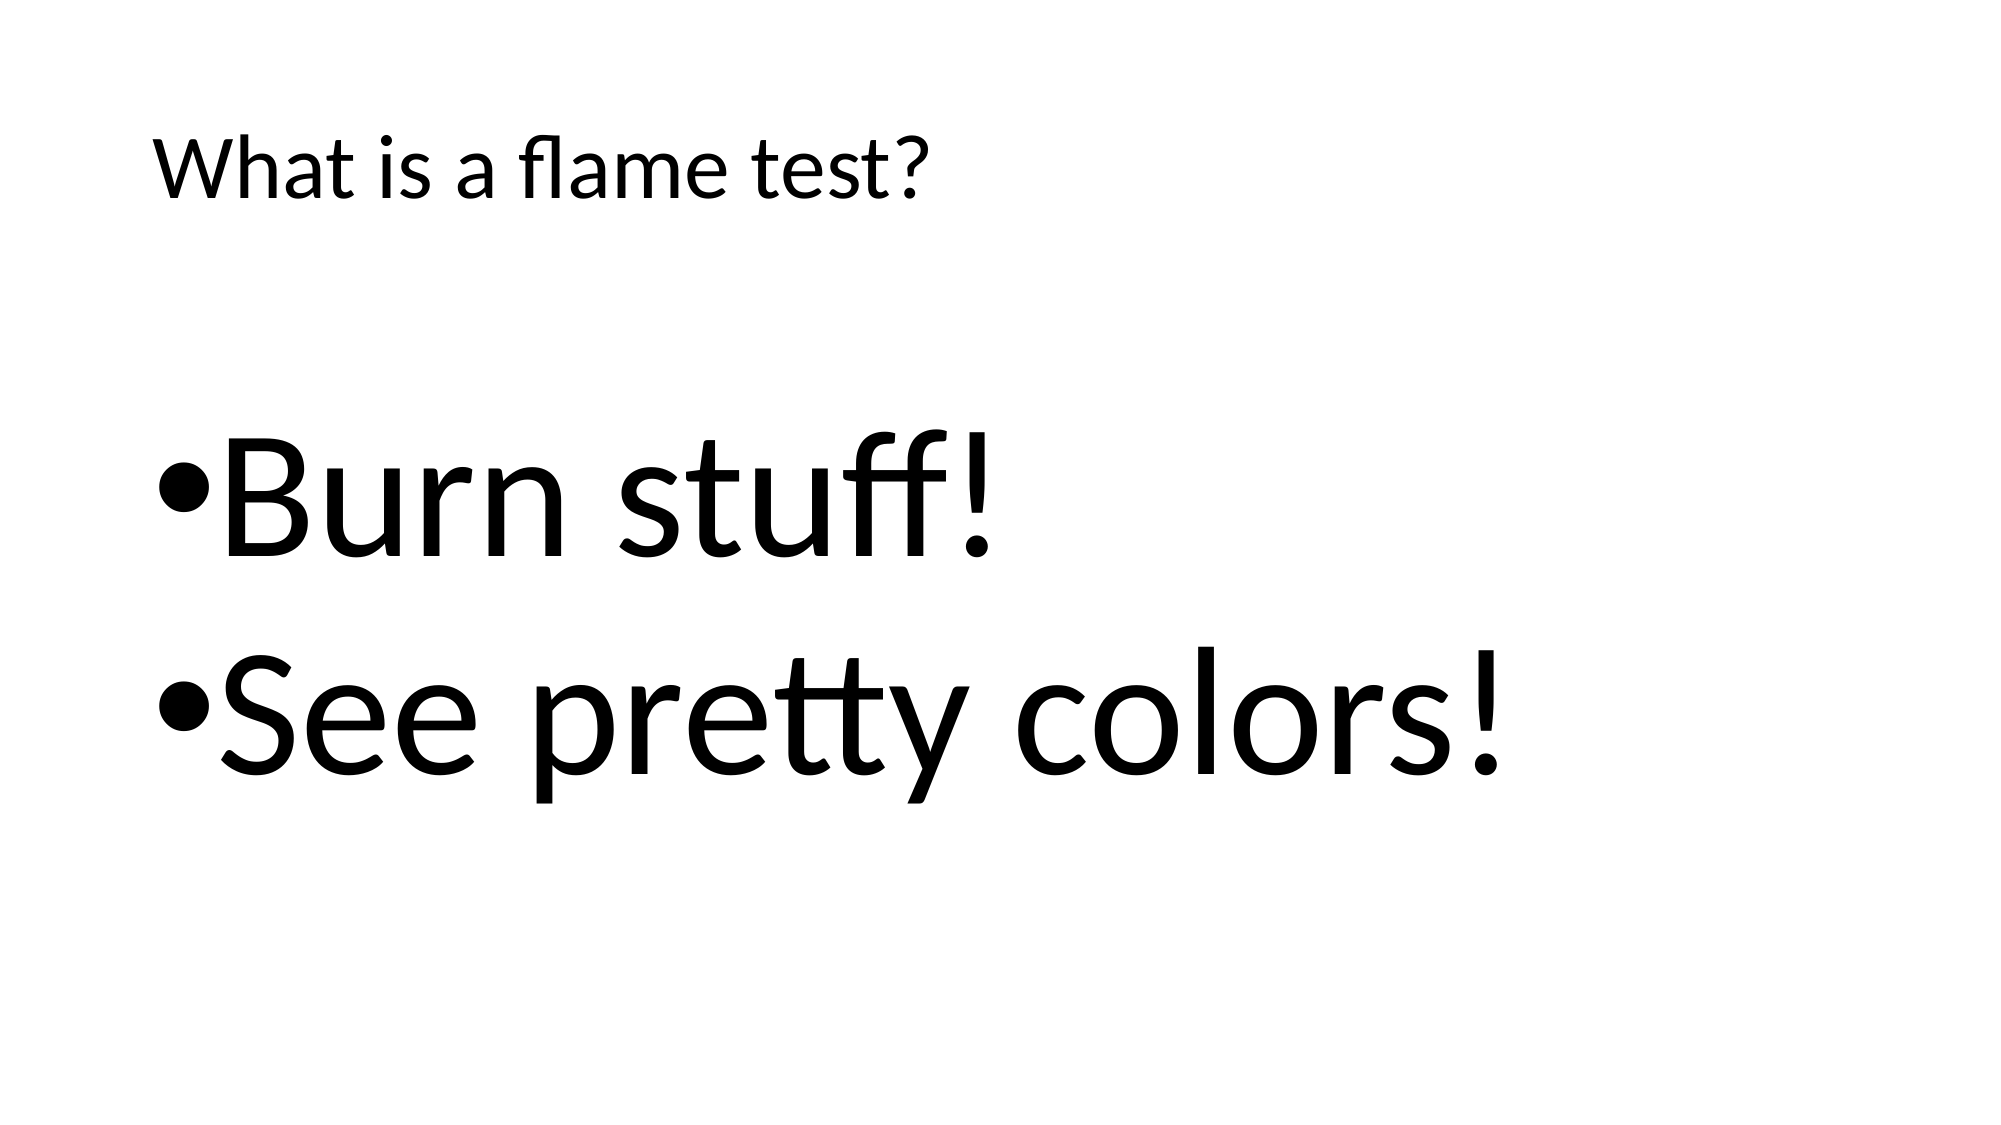

# What is a flame test?

Burn stuff!
See pretty colors!